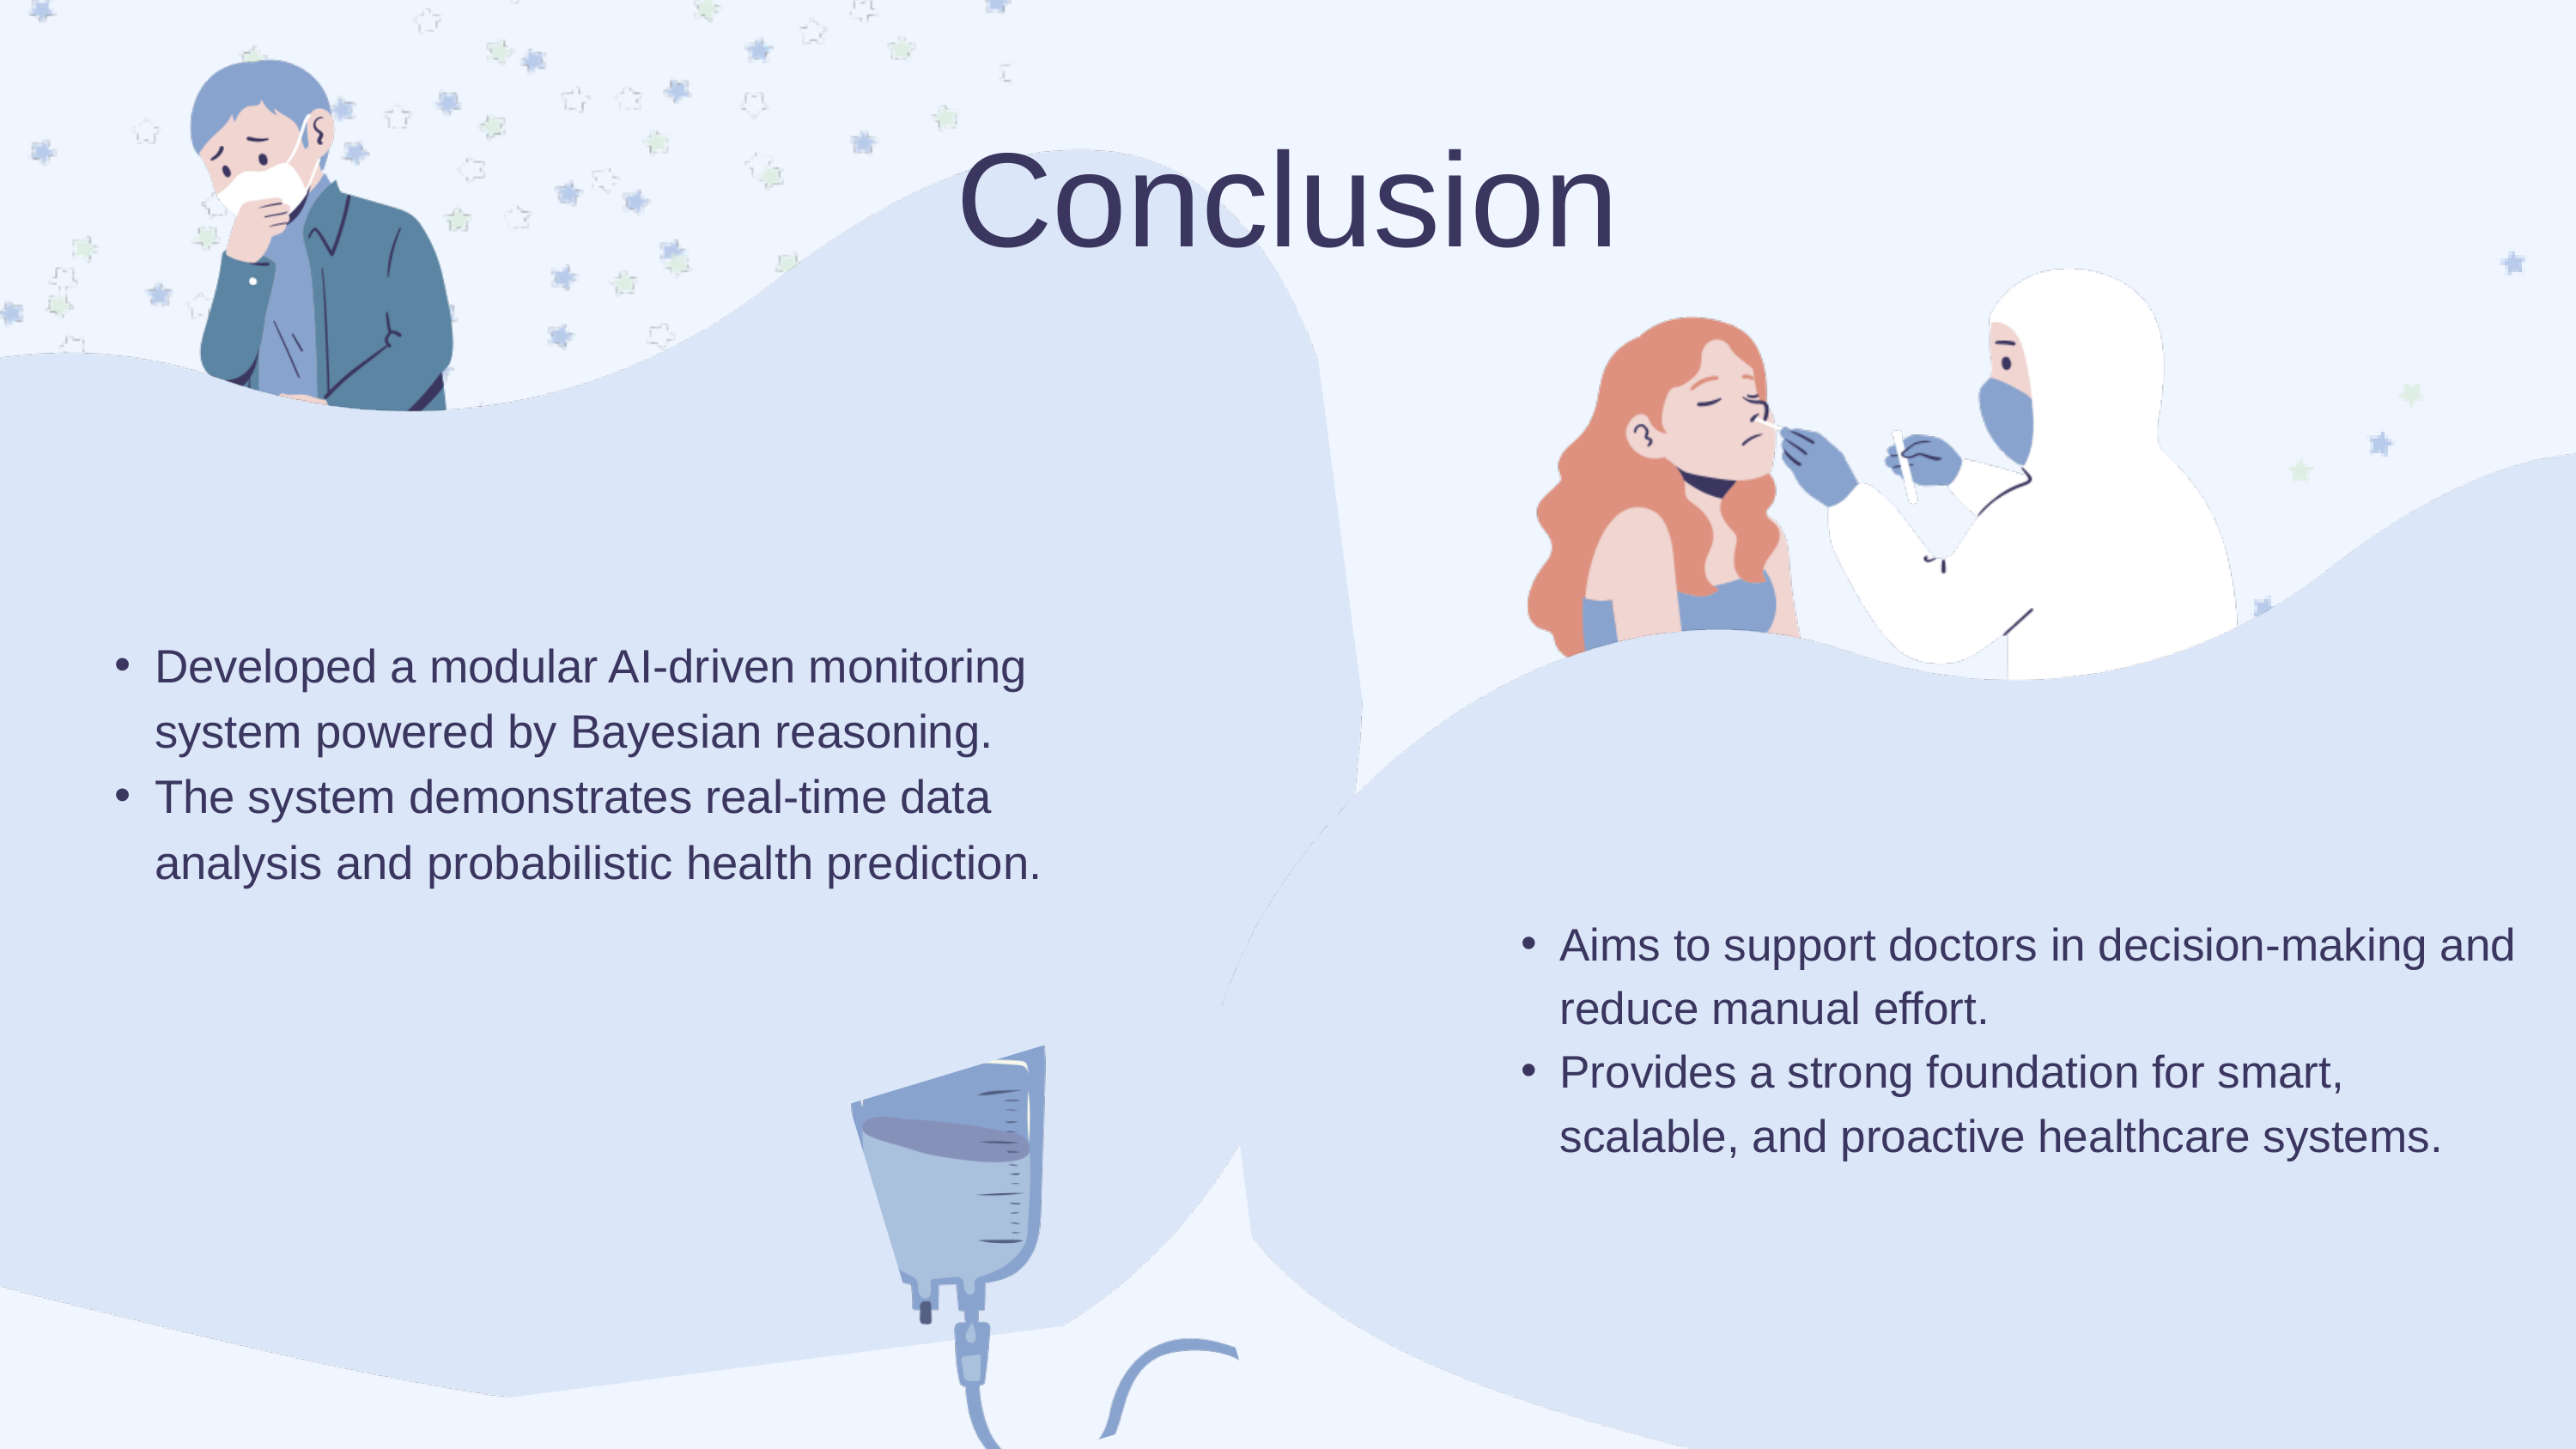

Conclusion

Developed a modular AI-driven monitoring system powered by Bayesian reasoning.
The system demonstrates real-time data analysis and probabilistic health prediction.

Aims to support doctors in decision-making and reduce manual effort.
Provides a strong foundation for smart, scalable, and proactive healthcare systems.